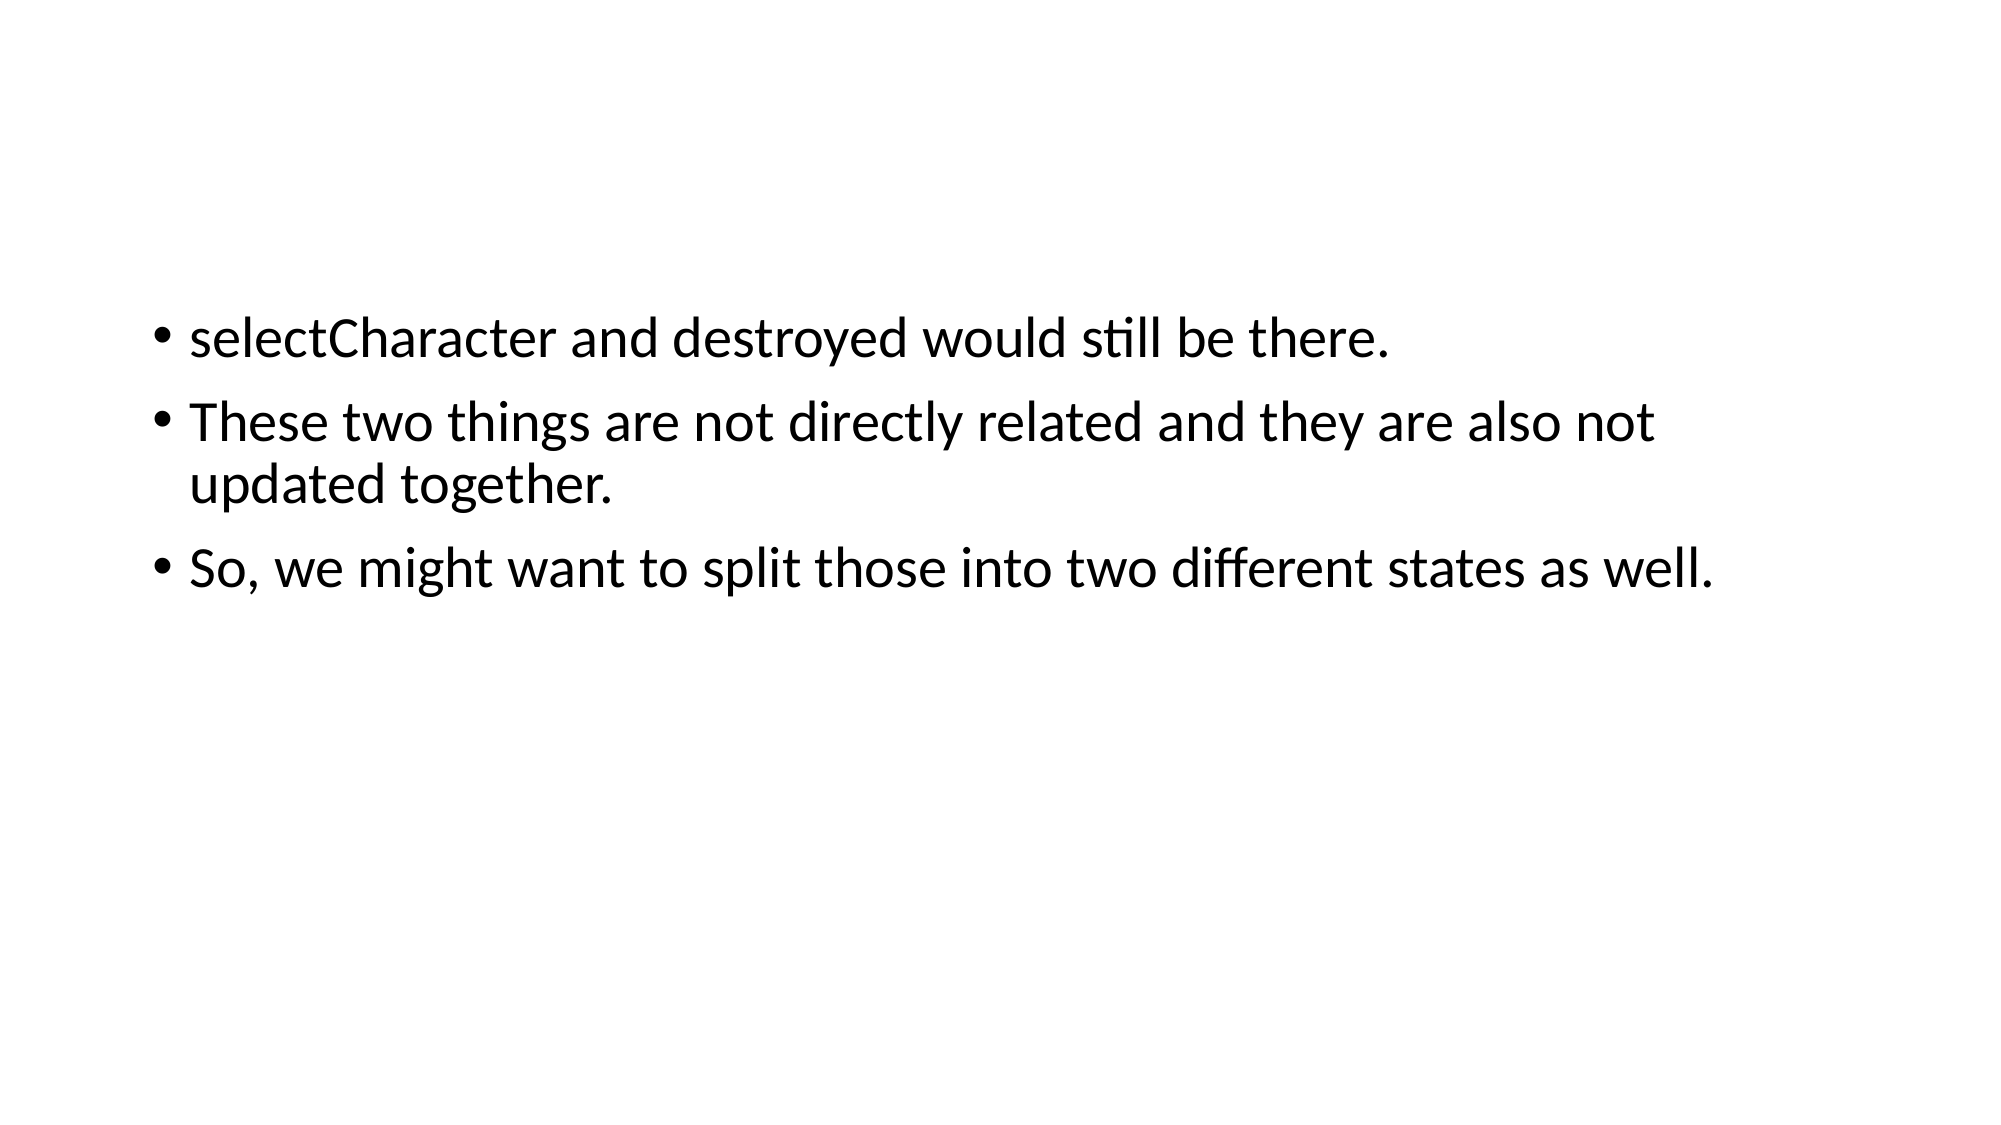

#
selectCharacter and destroyed would still be there.
These two things are not directly related and they are also not updated together.
So, we might want to split those into two different states as well.